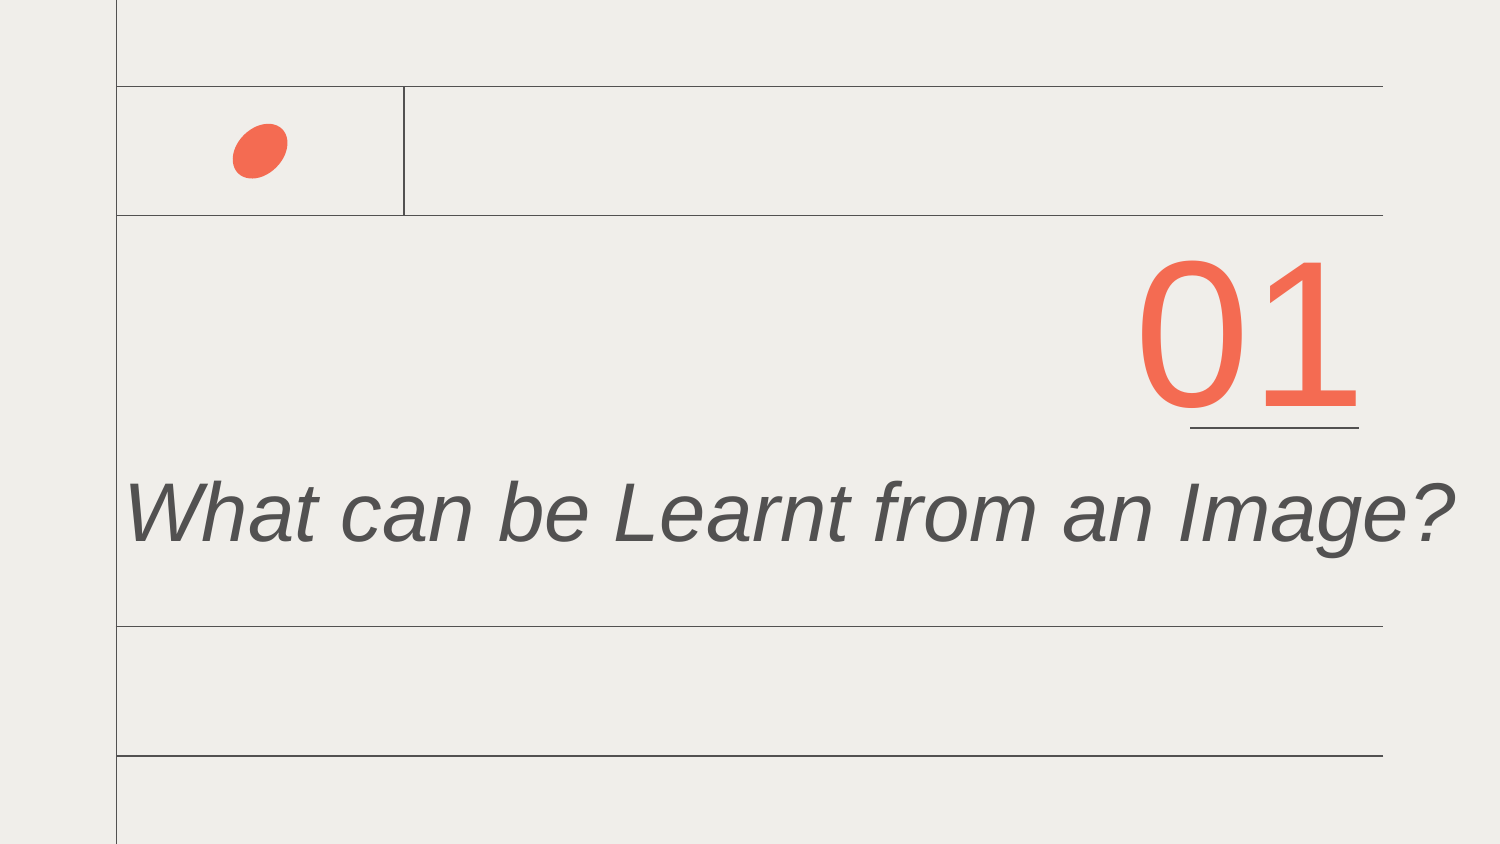

01
# What can be Learnt from an Image?